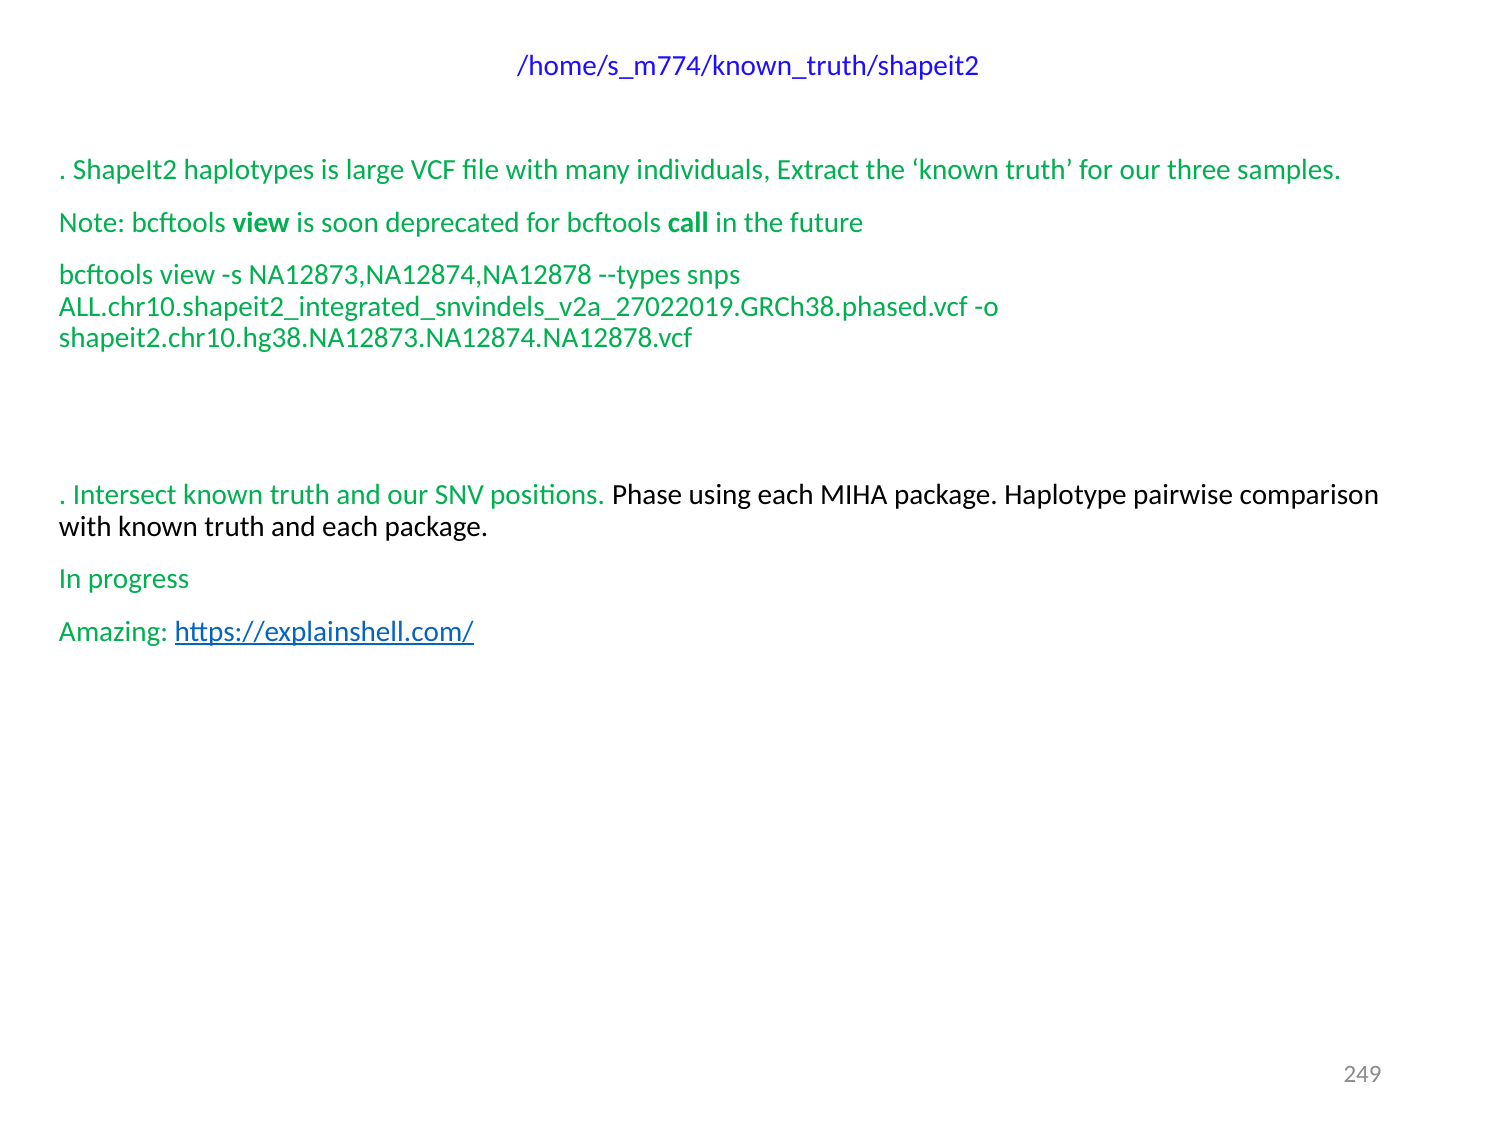

/home/s_m774/known_truth/shapeit2

. ShapeIt2 haplotypes is large VCF file with many individuals, Extract the ‘known truth’ for our three samples.
Note: bcftools view is soon deprecated for bcftools call in the future
bcftools view -s NA12873,NA12874,NA12878 --types snps  ALL.chr10.shapeit2_integrated_snvindels_v2a_27022019.GRCh38.phased.vcf -o shapeit2.chr10.hg38.NA12873.NA12874.NA12878.vcf

. Intersect known truth and our SNV positions. Phase using each MIHA package. Haplotype pairwise comparison with known truth and each package.
In progress
Amazing: https://explainshell.com/

249